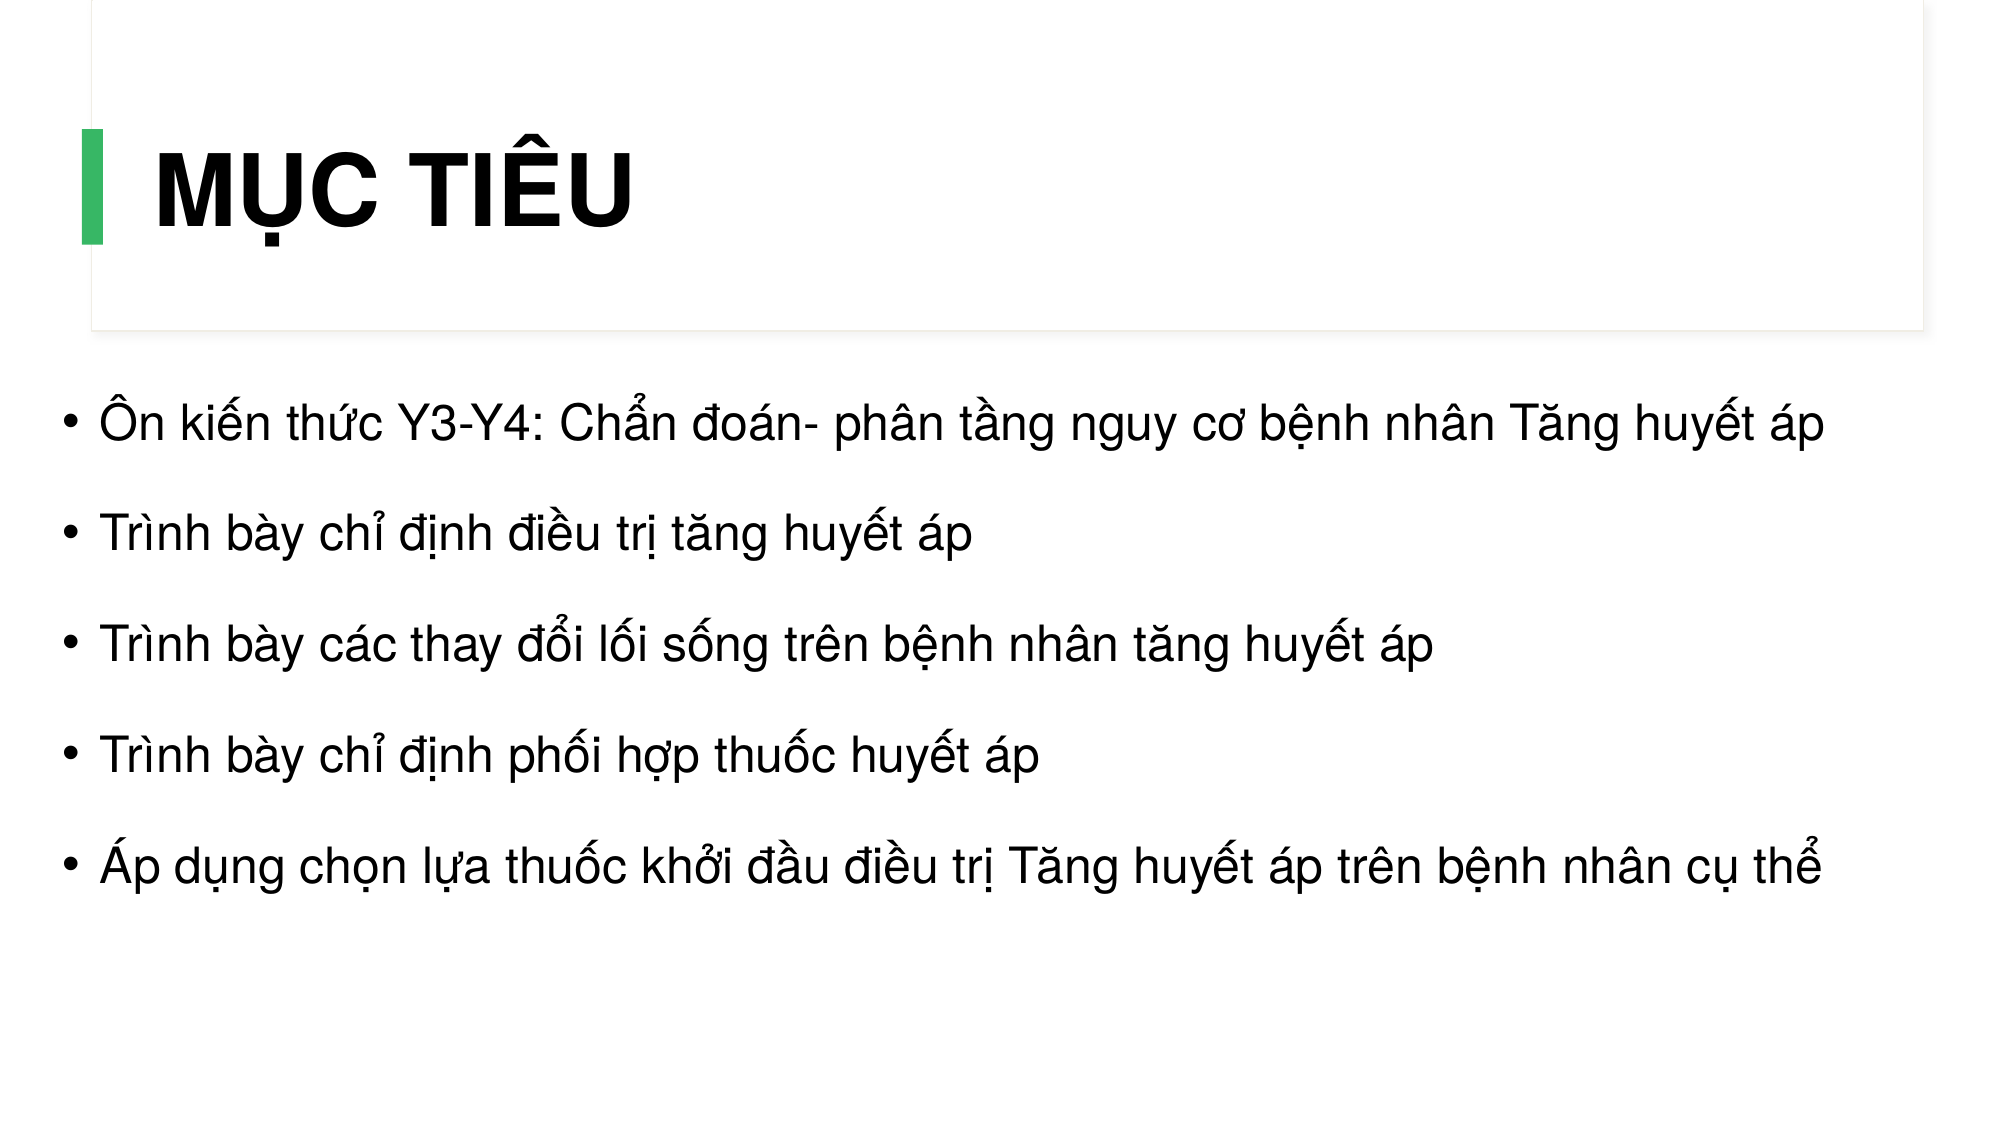

# MỤC TIÊU
Ôn kiến thức Y3-Y4: Chẩn đoán- phân tầng nguy cơ bệnh nhân Tăng huyết áp
Trình bày chỉ định điều trị tăng huyết áp
Trình bày các thay đổi lối sống trên bệnh nhân tăng huyết áp
Trình bày chỉ định phối hợp thuốc huyết áp
Áp dụng chọn lựa thuốc khởi đầu điều trị Tăng huyết áp trên bệnh nhân cụ thể